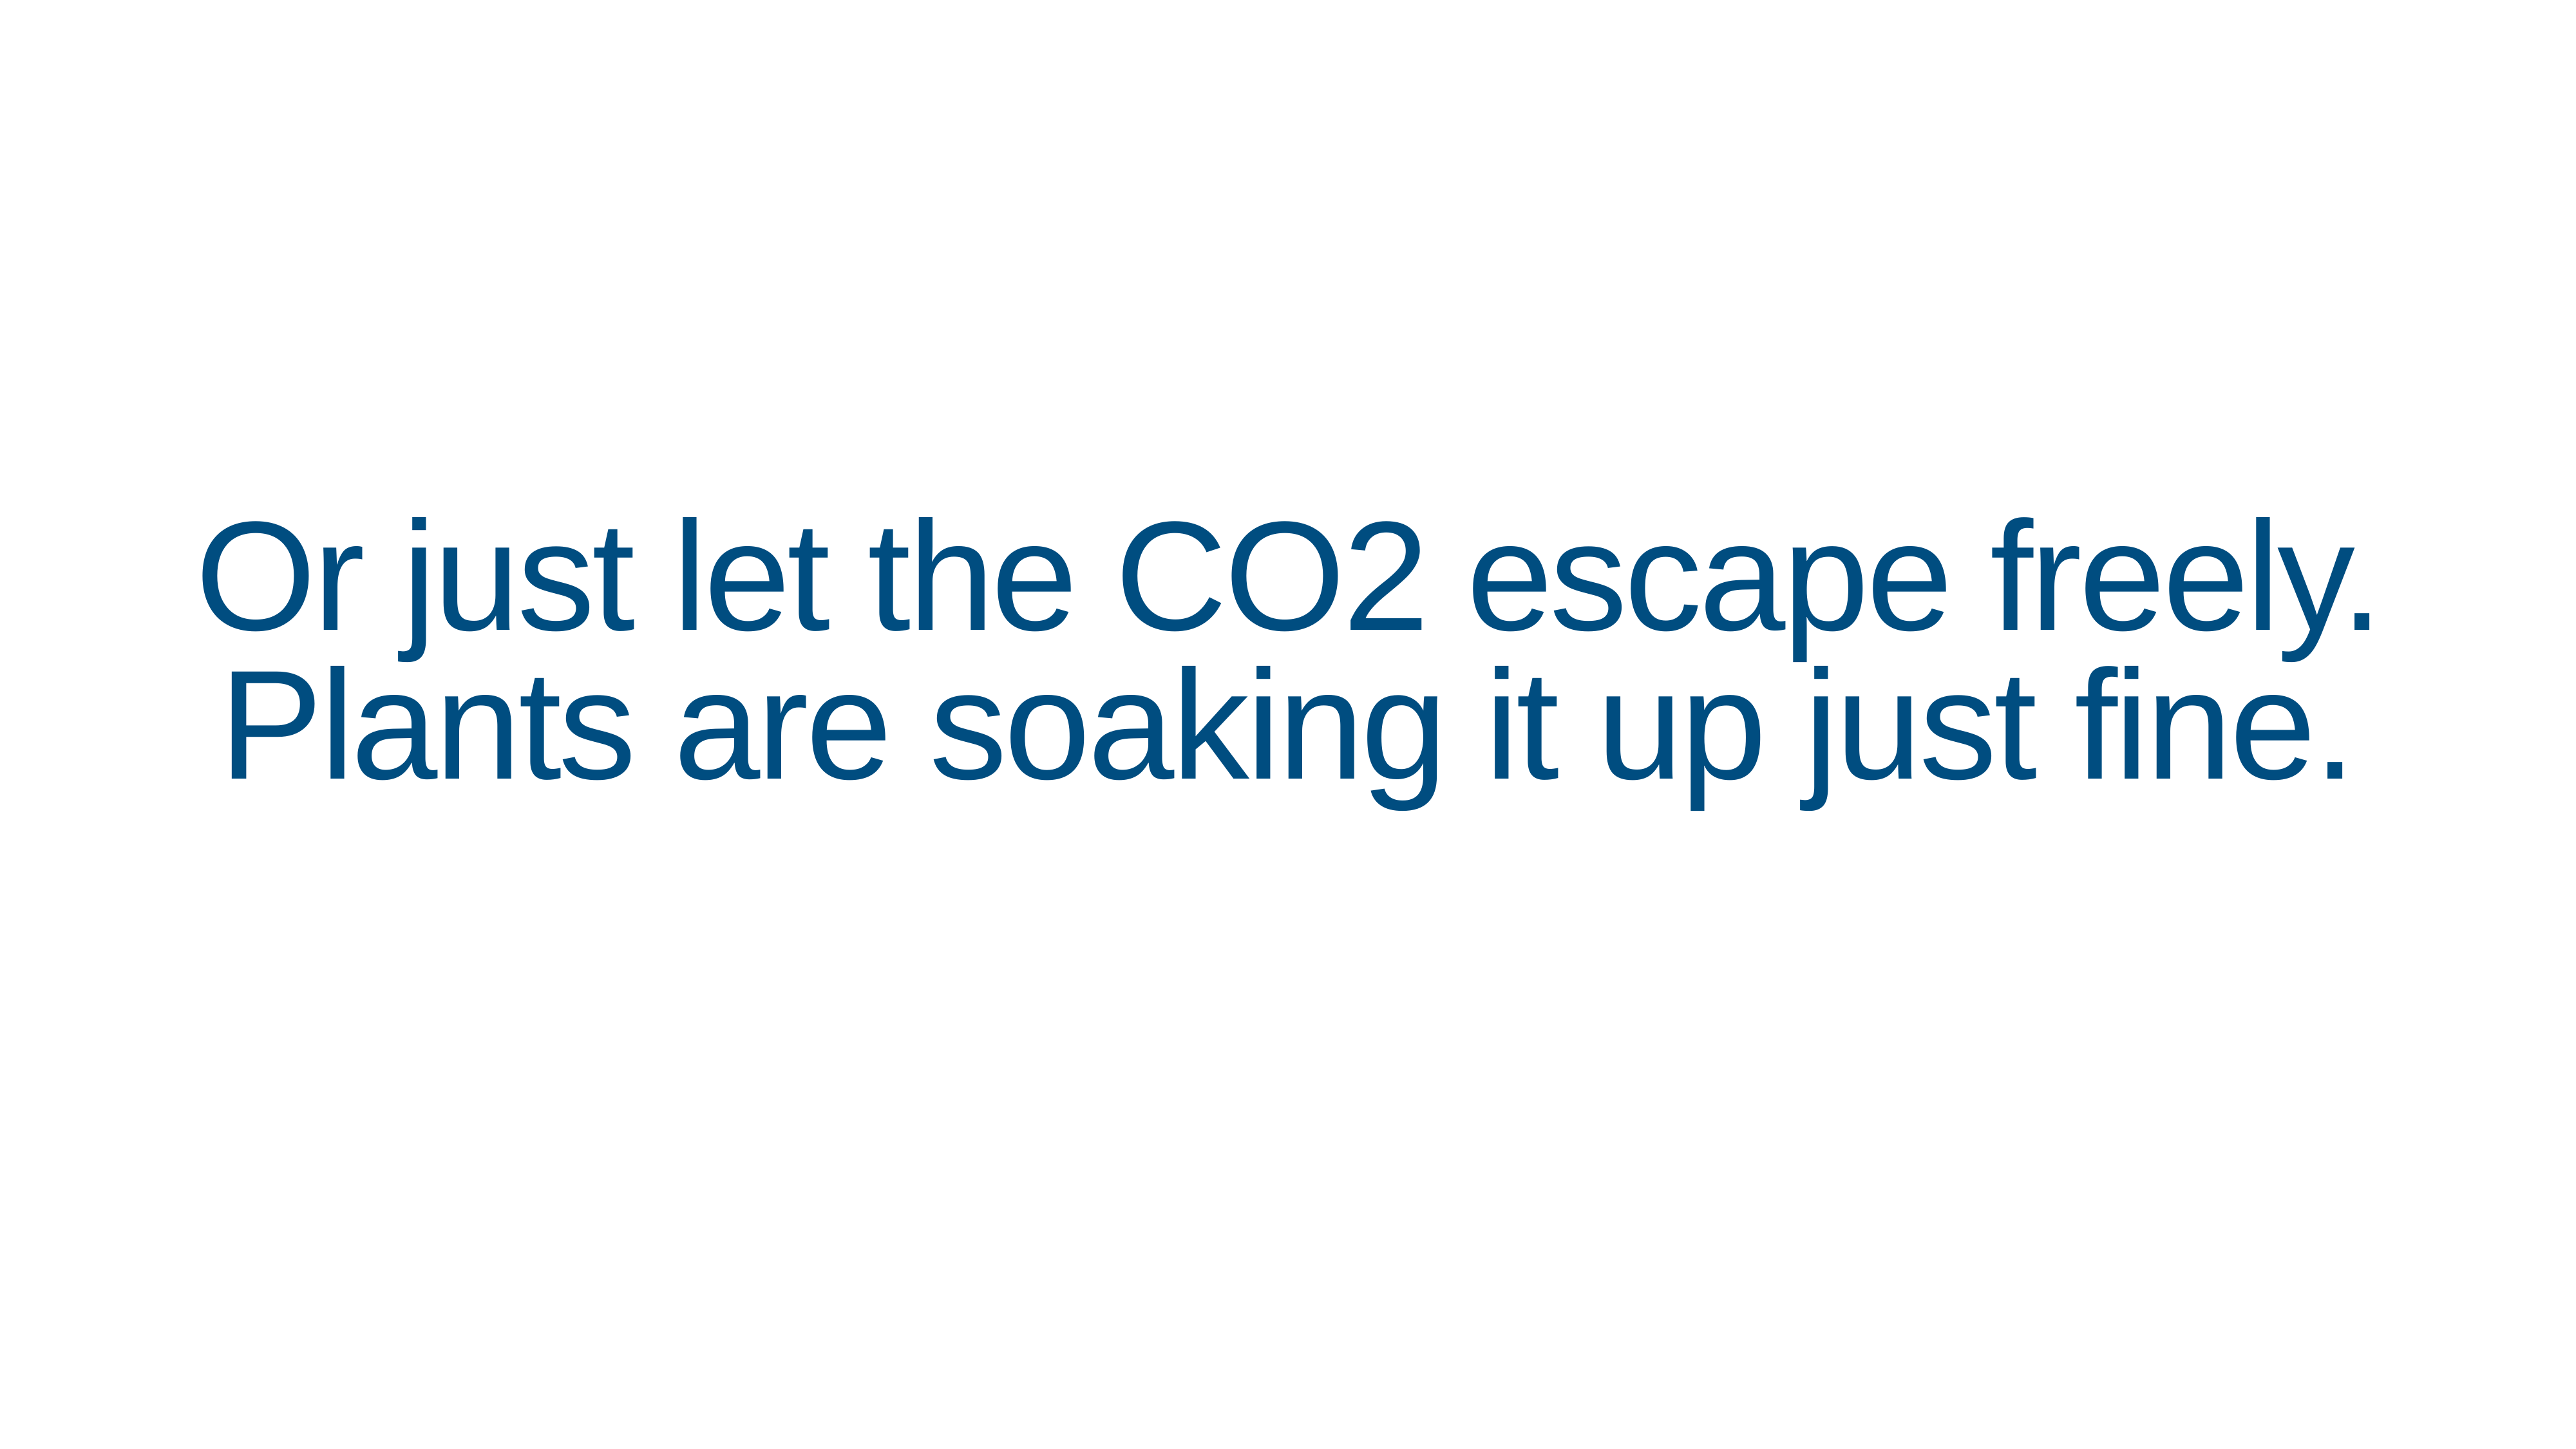

Or just let the CO2 escape freely. Plants are soaking it up just fine.